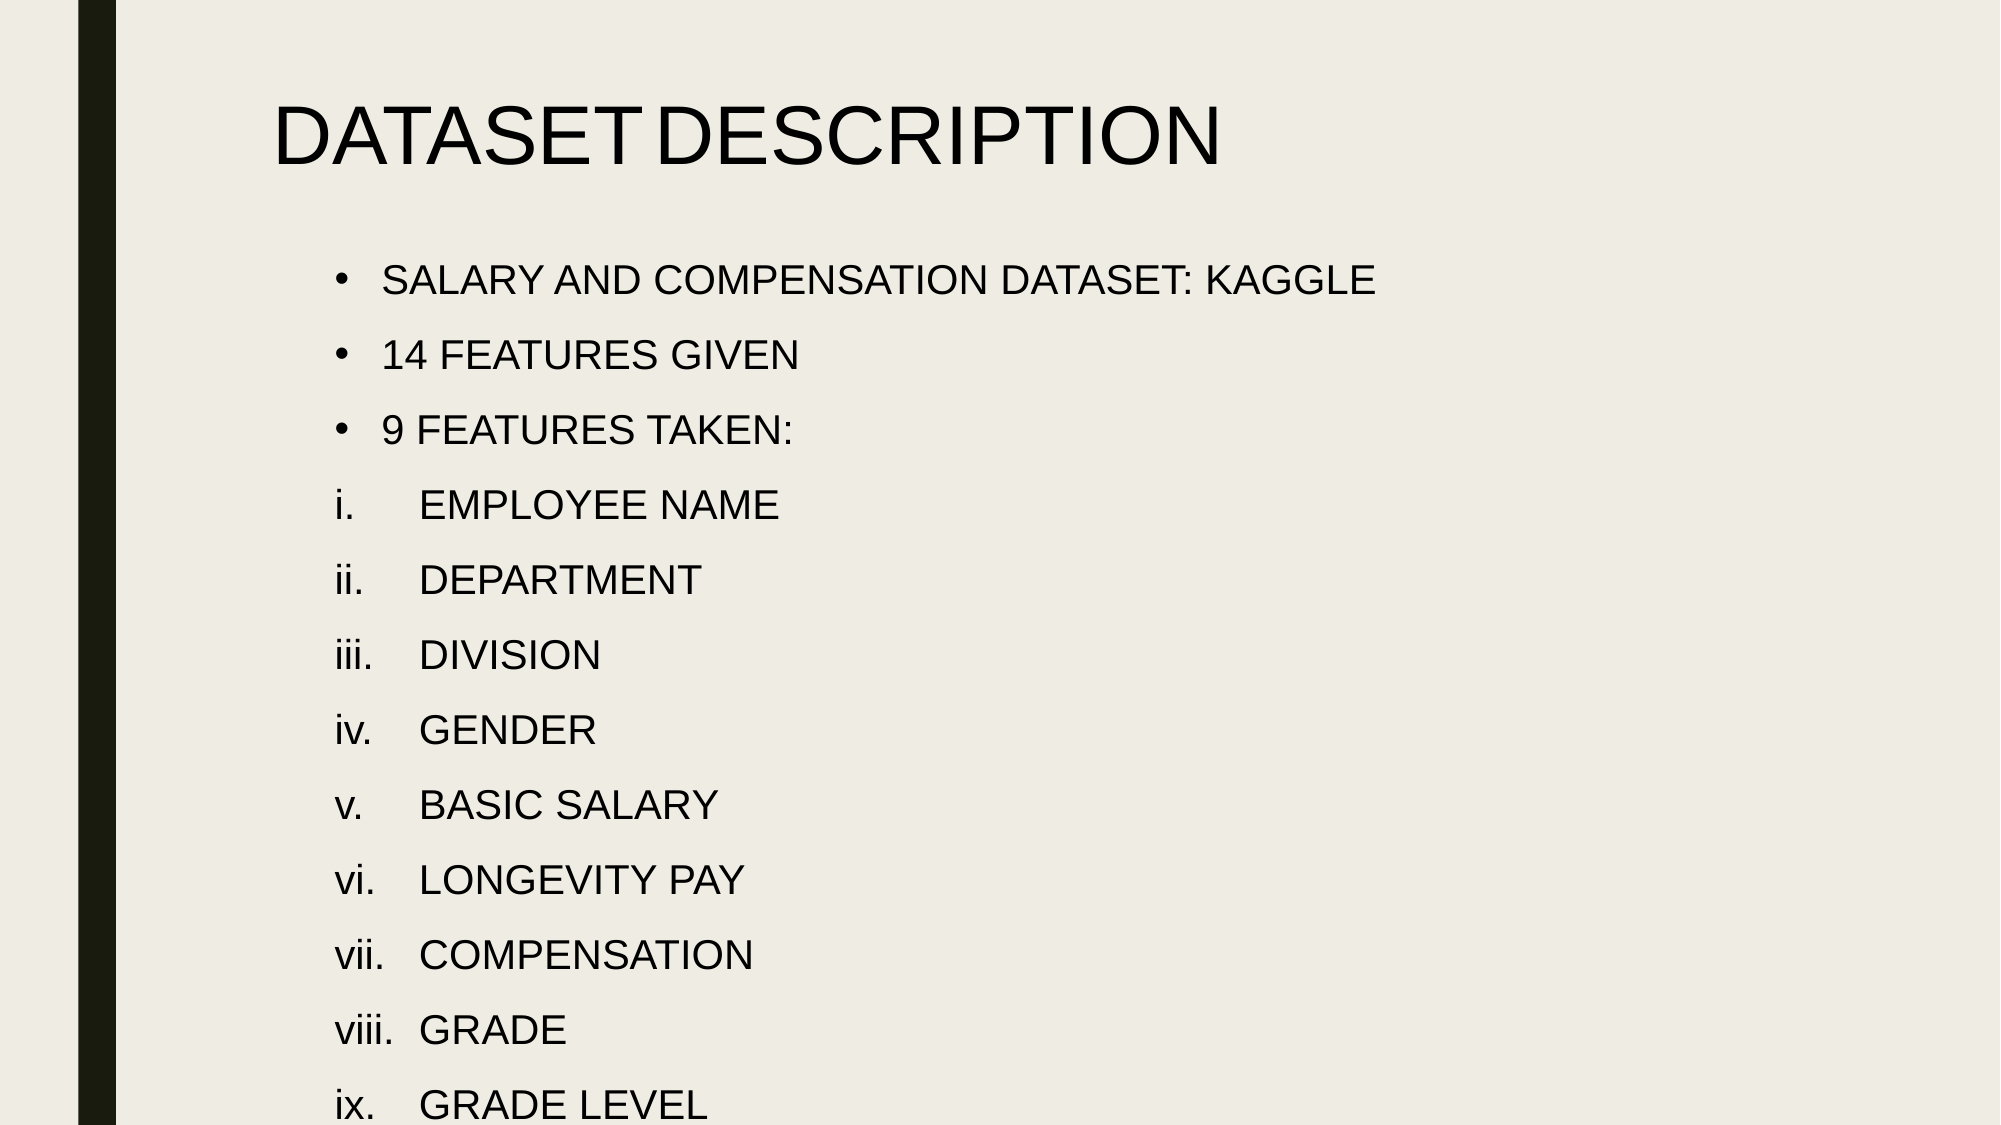

DATASET DESCRIPTION
SALARY AND COMPENSATION DATASET: KAGGLE
14 FEATURES GIVEN
9 FEATURES TAKEN:
EMPLOYEE NAME
DEPARTMENT
DIVISION
GENDER
BASIC SALARY
LONGEVITY PAY
COMPENSATION
GRADE
GRADE LEVEL